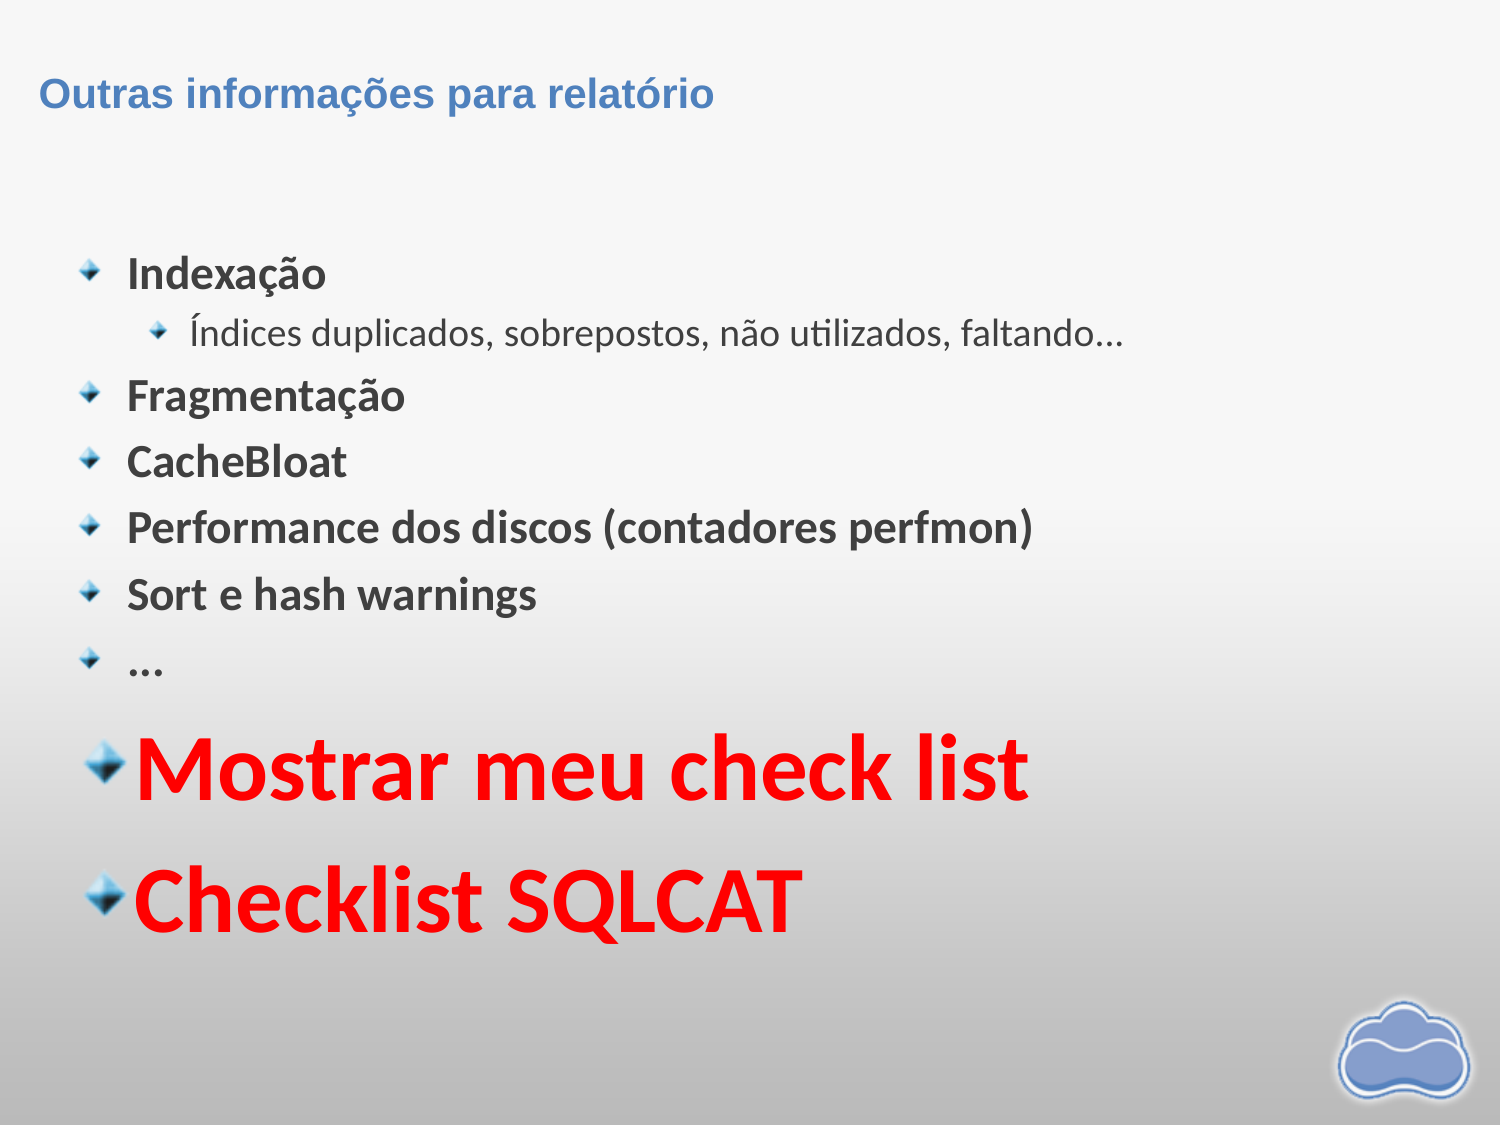

# Outras informações para relatório
Indexação
Índices duplicados, sobrepostos, não utilizados, faltando...
Fragmentação
CacheBloat
Performance dos discos (contadores perfmon)
Sort e hash warnings
...
Mostrar meu check list
Checklist SQLCAT